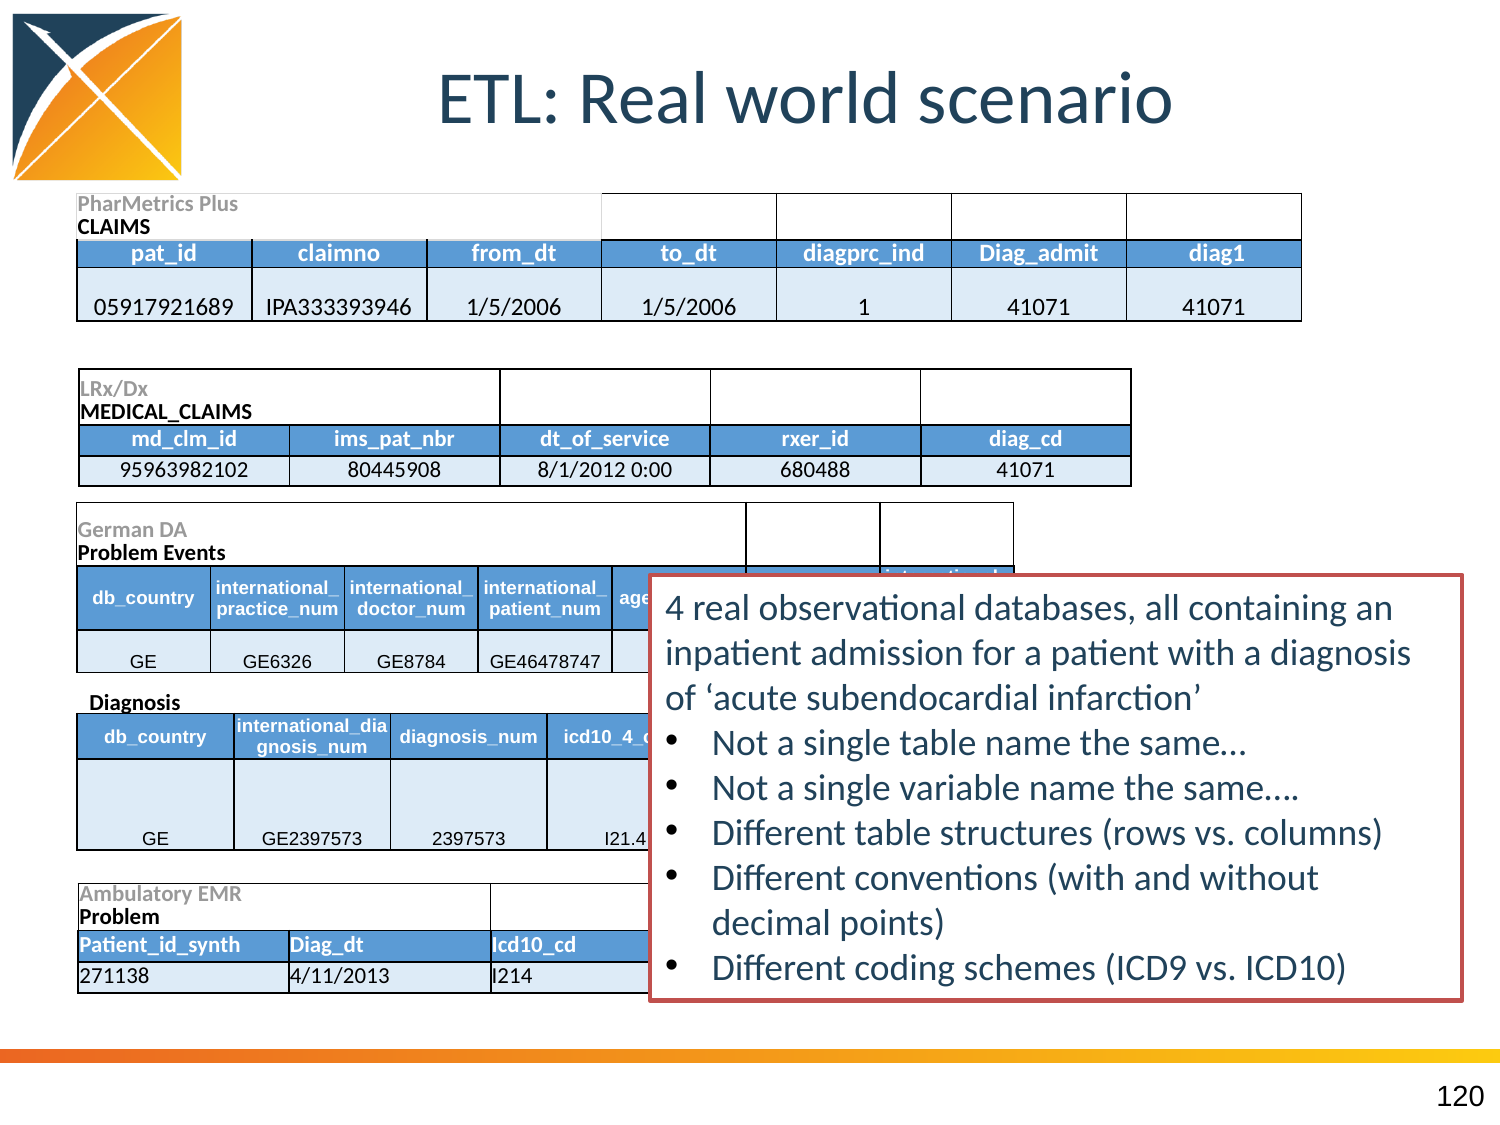

ETL: Real world scenario
| PharMetrics Plus CLAIMS |  |  |  |  |  |  |
| --- | --- | --- | --- | --- | --- | --- |
| pat\_id | claimno | from\_dt | to\_dt | diagprc\_ind | Diag\_admit | diag1 |
| 05917921689 | IPA333393946 | 1/5/2006 | 1/5/2006 | 1 | 41071 | 41071 |
| LRx/Dx MEDICAL\_CLAIMS |  |  |  |  |
| --- | --- | --- | --- | --- |
| md\_clm\_id | ims\_pat\_nbr | dt\_of\_service | rxer\_id | diag\_cd |
| 95963982102 | 80445908 | 8/1/2012 0:00 | 680488 | 41071 |
| German DA Problem Events |  |  |  |  |  |  |
| --- | --- | --- | --- | --- | --- | --- |
| db\_country | international\_practice\_num | international\_doctor\_num | international\_patient\_num | age\_at\_event | date\_of\_event | international\_diagnosis\_num |
| GE | GE6326 | GE8784 | GE46478747 | 20 | 11/19/2014 0:00 | GE2397573 |
4 real observational databases, all containing an inpatient admission for a patient with a diagnosis of ‘acute subendocardial infarction’
Not a single table name the same…
Not a single variable name the same….
Different table structures (rows vs. columns)
Different conventions (with and without decimal points)
Different coding schemes (ICD9 vs. ICD10)
Diagnosis
| db\_country | international\_diagnosis\_num | diagnosis\_num | icd10\_4\_code | icd10\_3\_text | diagnosis\_confidence |
| --- | --- | --- | --- | --- | --- |
| GE | GE2397573 | 2397573 | I21.4 | Non-ST elevation (NSTEMI) myocardial infarction | Confirmed |
| Ambulatory EMR Problem |  |  |
| --- | --- | --- |
| Patient\_id\_synth | Diag\_dt | Icd10\_cd |
| 271138 | 4/11/2013 | I214 |
120